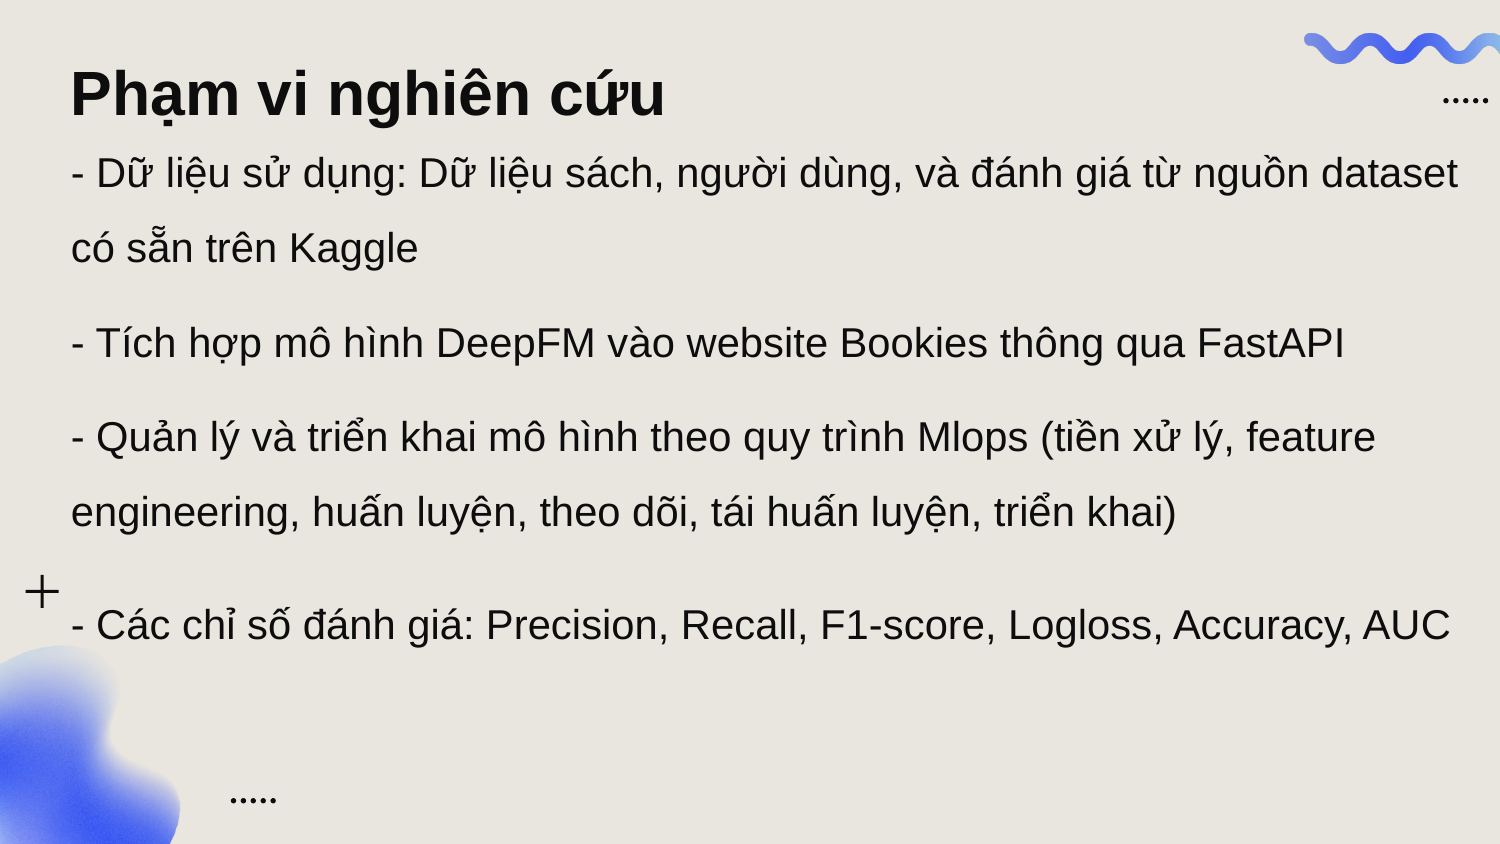

Phạm vi nghiên cứu
- Dữ liệu sử dụng: Dữ liệu sách, người dùng, và đánh giá từ nguồn dataset có sẵn trên Kaggle
- Tích hợp mô hình DeepFM vào website Bookies thông qua FastAPI
- Quản lý và triển khai mô hình theo quy trình Mlops (tiền xử lý, feature engineering, huấn luyện, theo dõi, tái huấn luyện, triển khai)
- Các chỉ số đánh giá: Precision, Recall, F1-score, Logloss, Accuracy, AUC